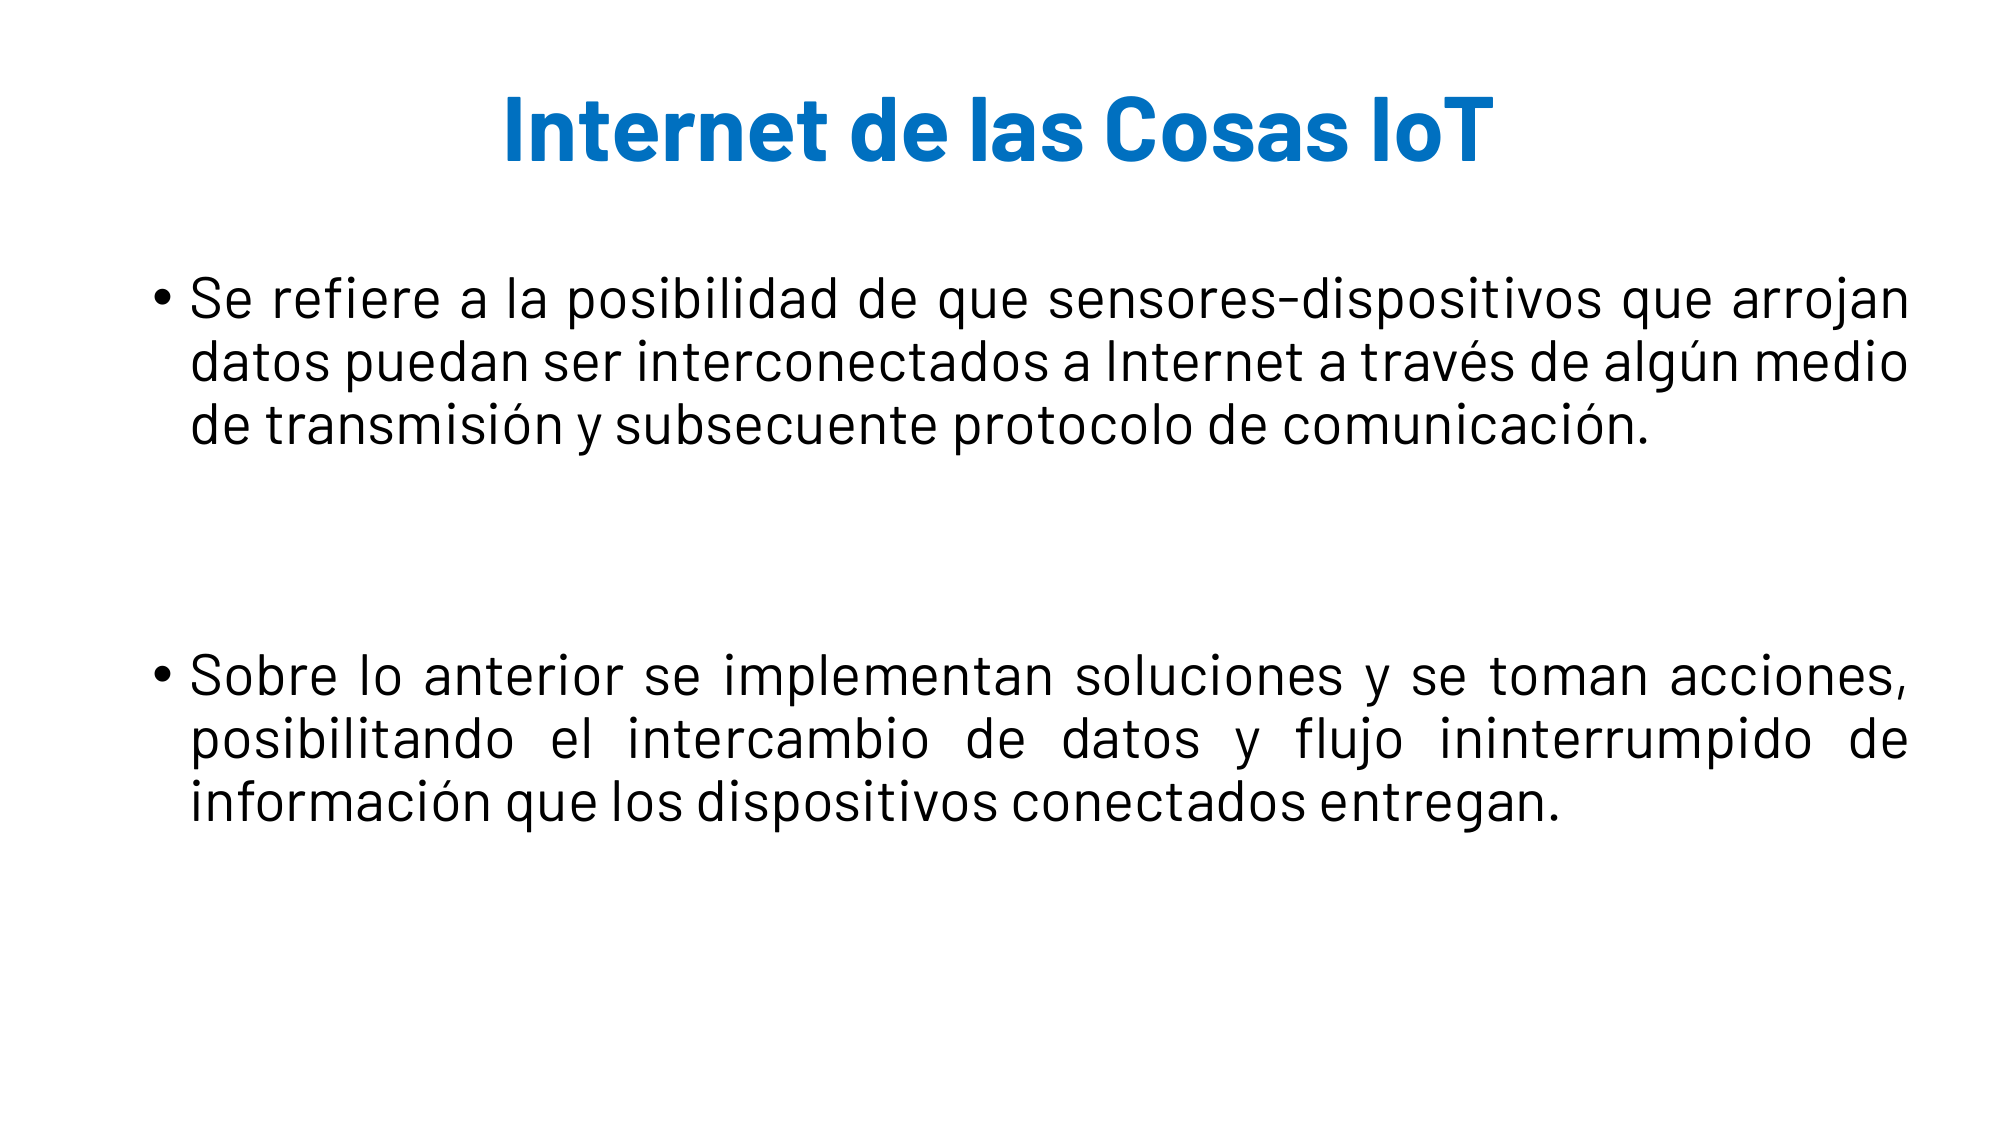

# Internet de las Cosas IoT
Se refiere a la posibilidad de que sensores-dispositivos que arrojan datos puedan ser interconectados a Internet a través de algún medio de transmisión y subsecuente protocolo de comunicación.

Sobre lo anterior se implementan soluciones y se toman acciones, posibilitando el intercambio de datos y flujo ininterrumpido de información que los dispositivos conectados entregan.